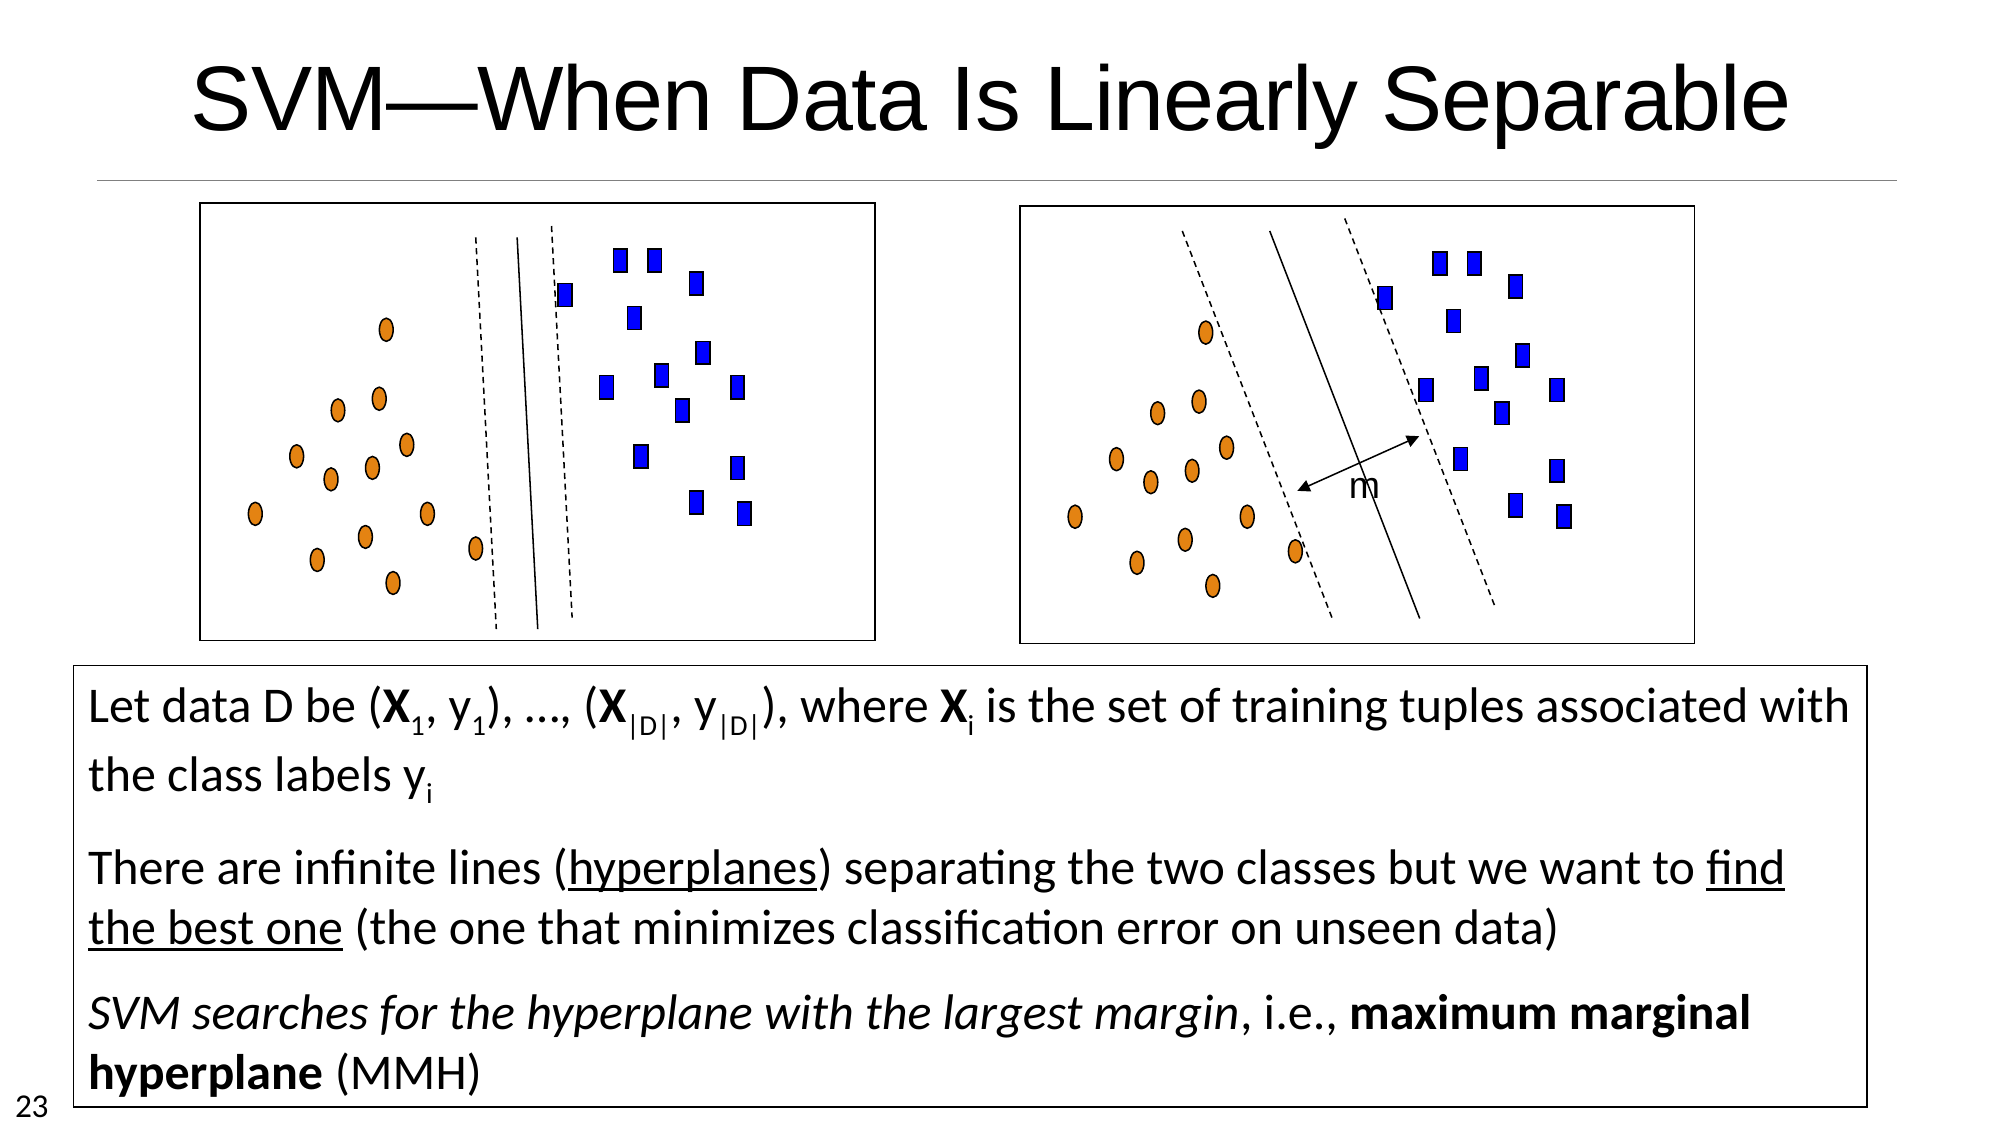

# SVM—When Data Is Linearly Separable

m
Let data D be (X1, y1), …, (X|D|, y|D|), where Xi is the set of training tuples associated with the class labels yi
There are infinite lines (hyperplanes) separating the two classes but we want to find the best one (the one that minimizes classification error on unseen data)
SVM searches for the hyperplane with the largest margin, i.e., maximum marginal hyperplane (MMH)